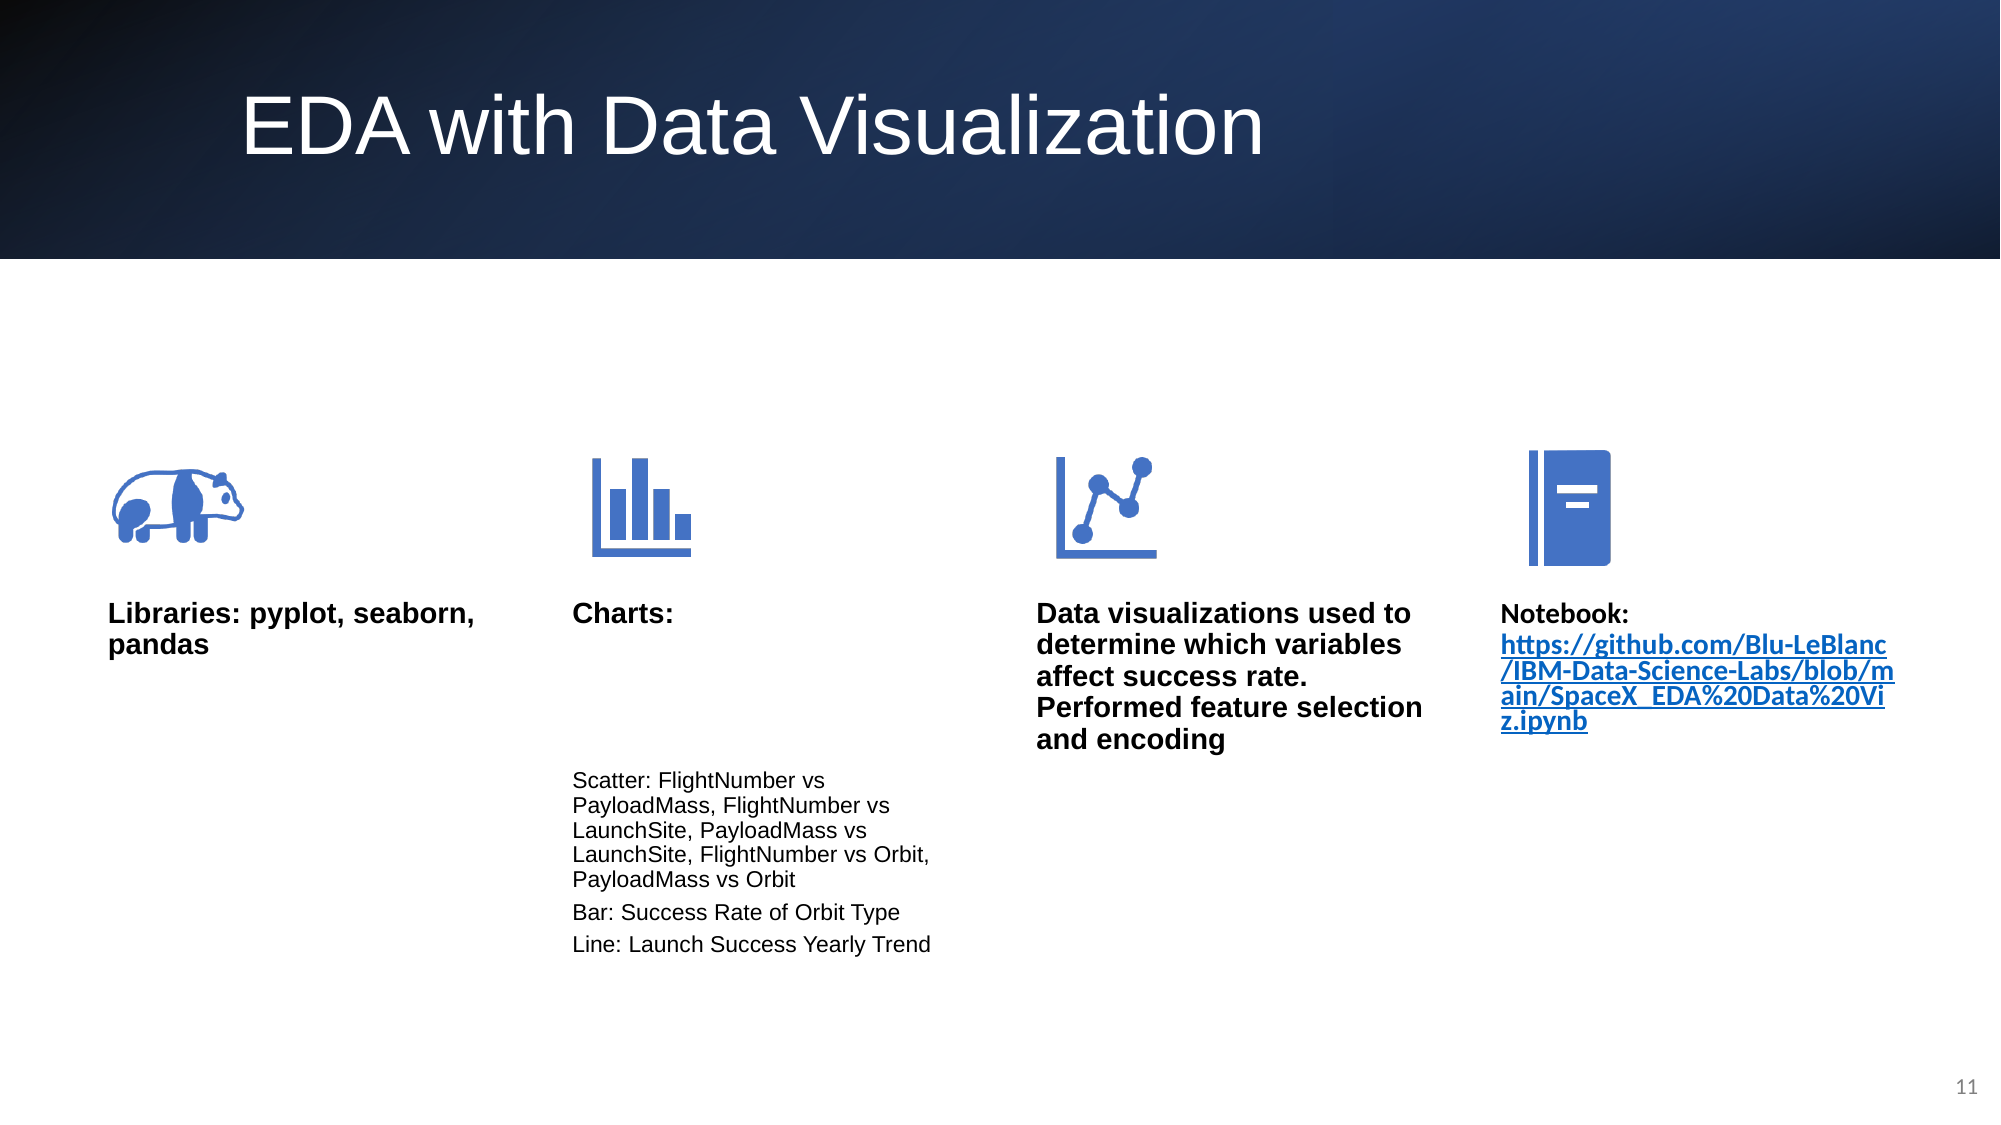

EDA with Data Visualization
Libraries: pyplot, seaborn, pandas
Charts:
Scatter: FlightNumber vs PayloadMass, FlightNumber vs LaunchSite, PayloadMass vs LaunchSite, FlightNumber vs Orbit, PayloadMass vs Orbit
Bar: Success Rate of Orbit Type
Line: Launch Success Yearly Trend
Data visualizations used to determine which variables affect success rate. Performed feature selection and encoding
Notebook: https://github.com/Blu-LeBlanc/IBM-Data-Science-Labs/blob/main/SpaceX_EDA%20Data%20Viz.ipynb
11